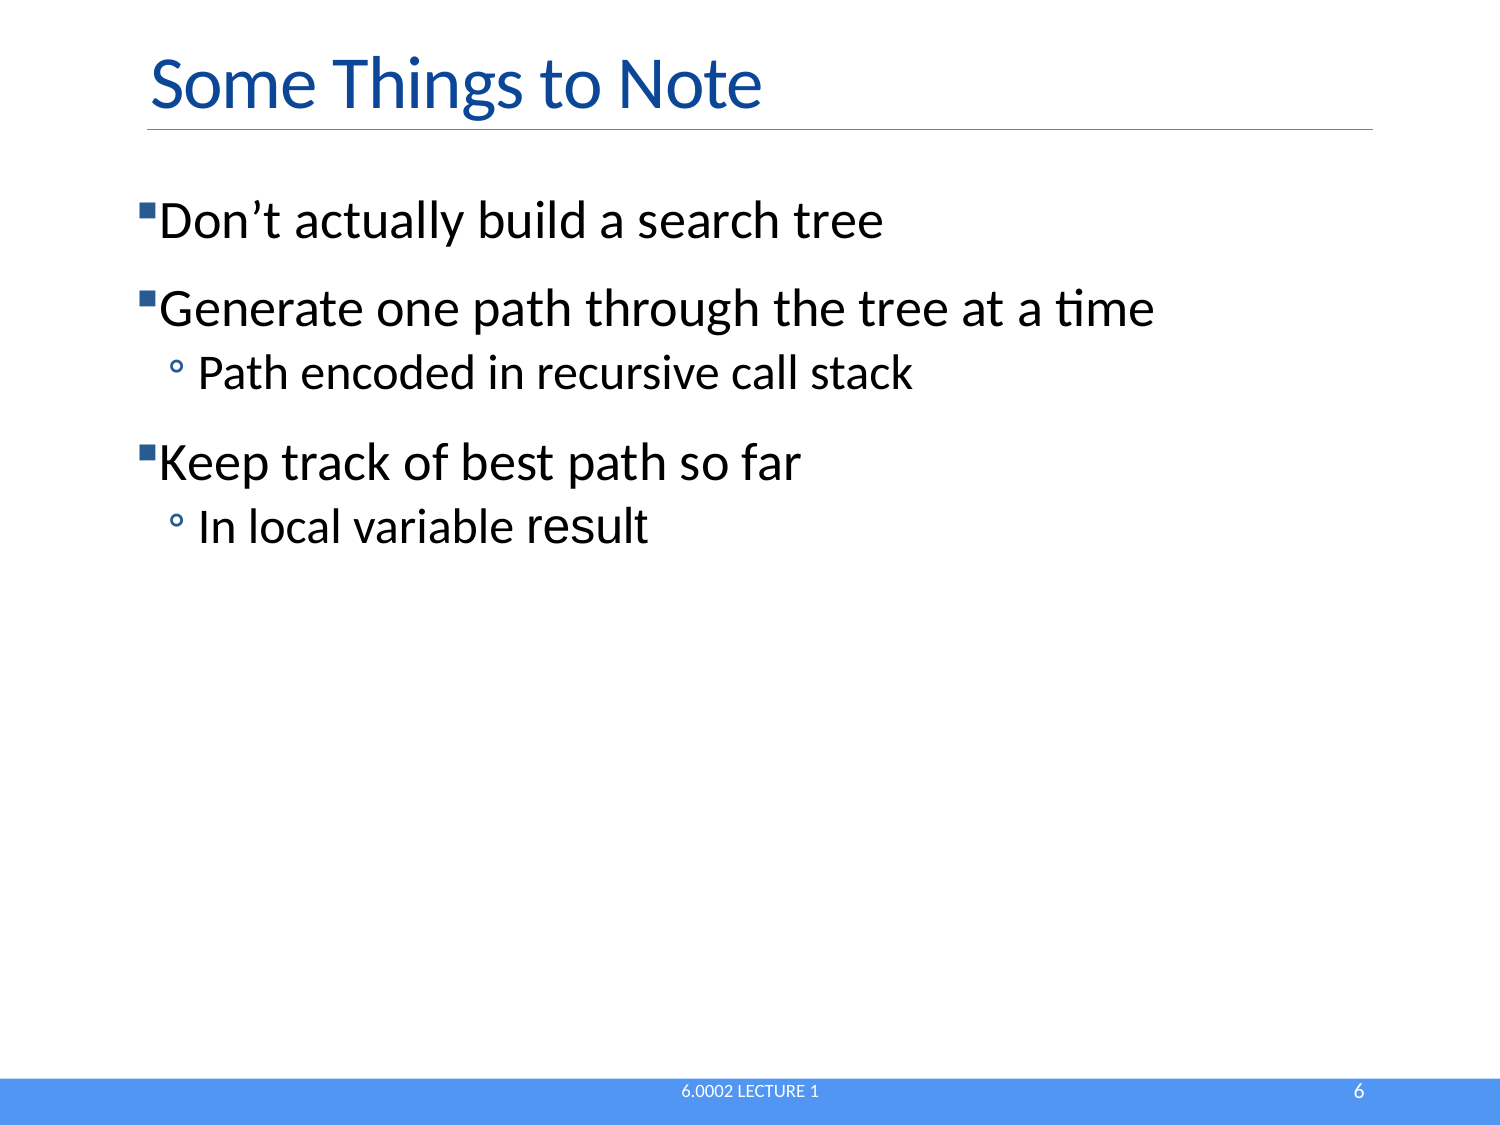

# Some Things to Note
Don’t actually build a search tree
Generate one path through the tree at a time
Path encoded in recursive call stack
Keep track of best path so far
In local variable result
6.0002 Lecture 1
6